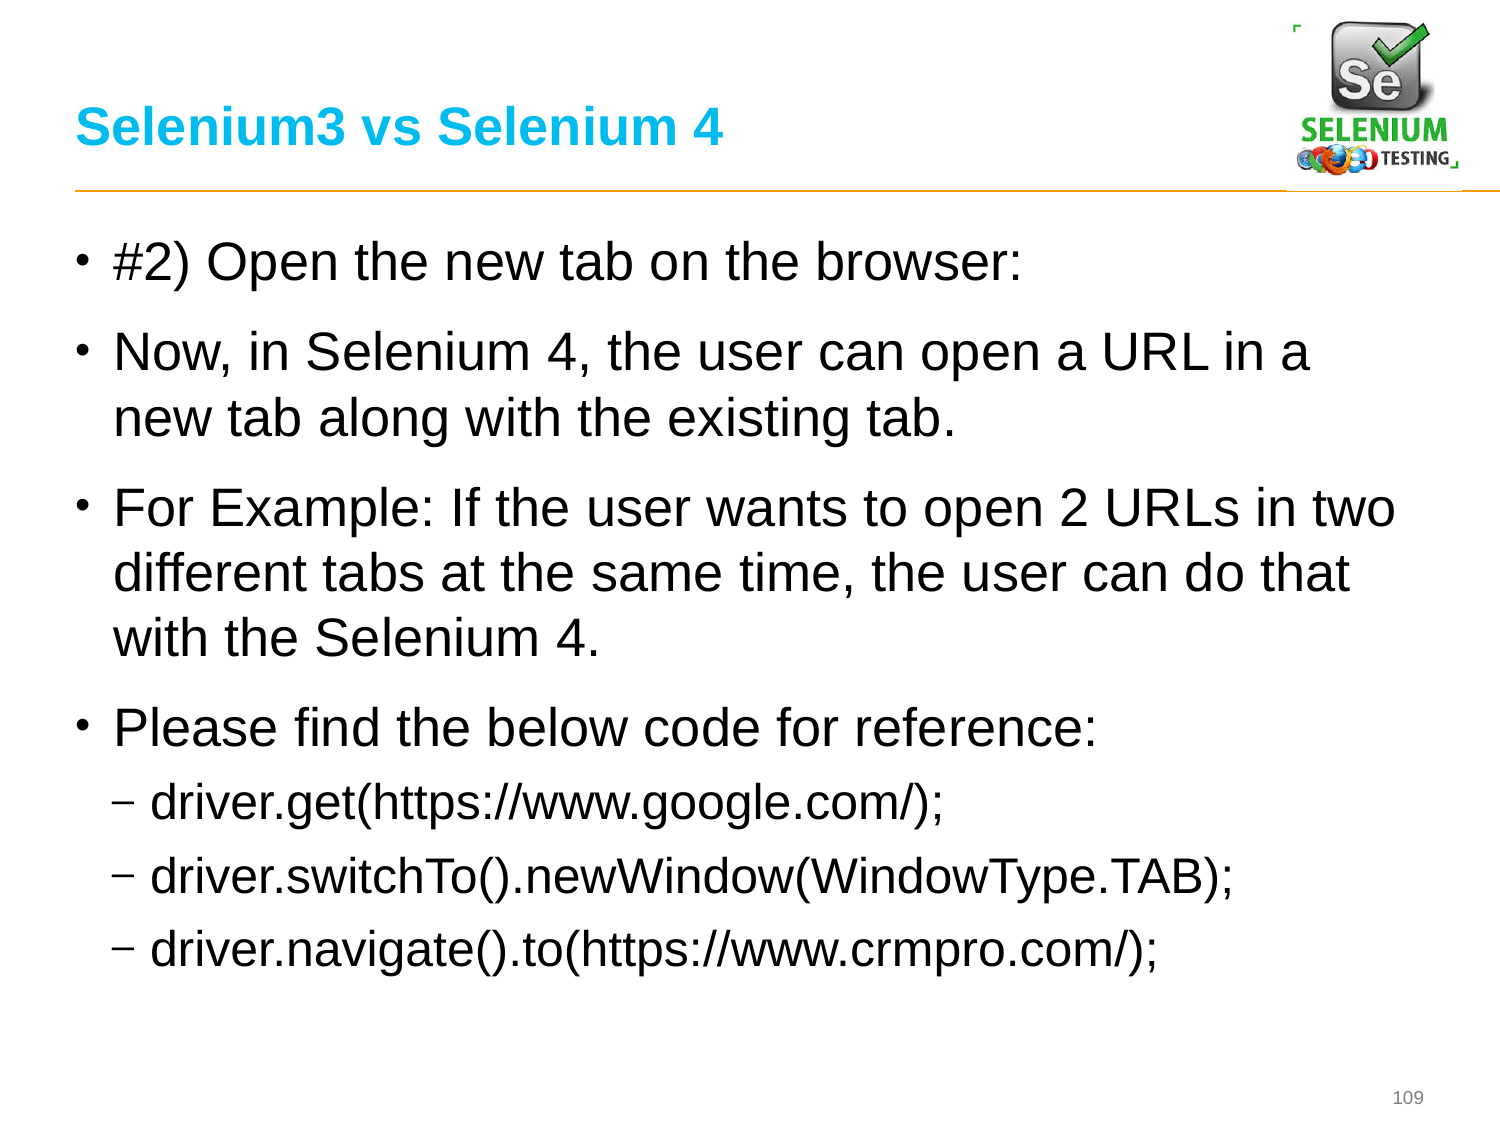

# Selenium3 vs Selenium 4
#2) Open the new tab on the browser:
Now, in Selenium 4, the user can open a URL in a new tab along with the existing tab.
For Example: If the user wants to open 2 URLs in two different tabs at the same time, the user can do that with the Selenium 4.
Please find the below code for reference:
driver.get(https://www.google.com/);
driver.switchTo().newWindow(WindowType.TAB);
driver.navigate().to(https://www.crmpro.com/);